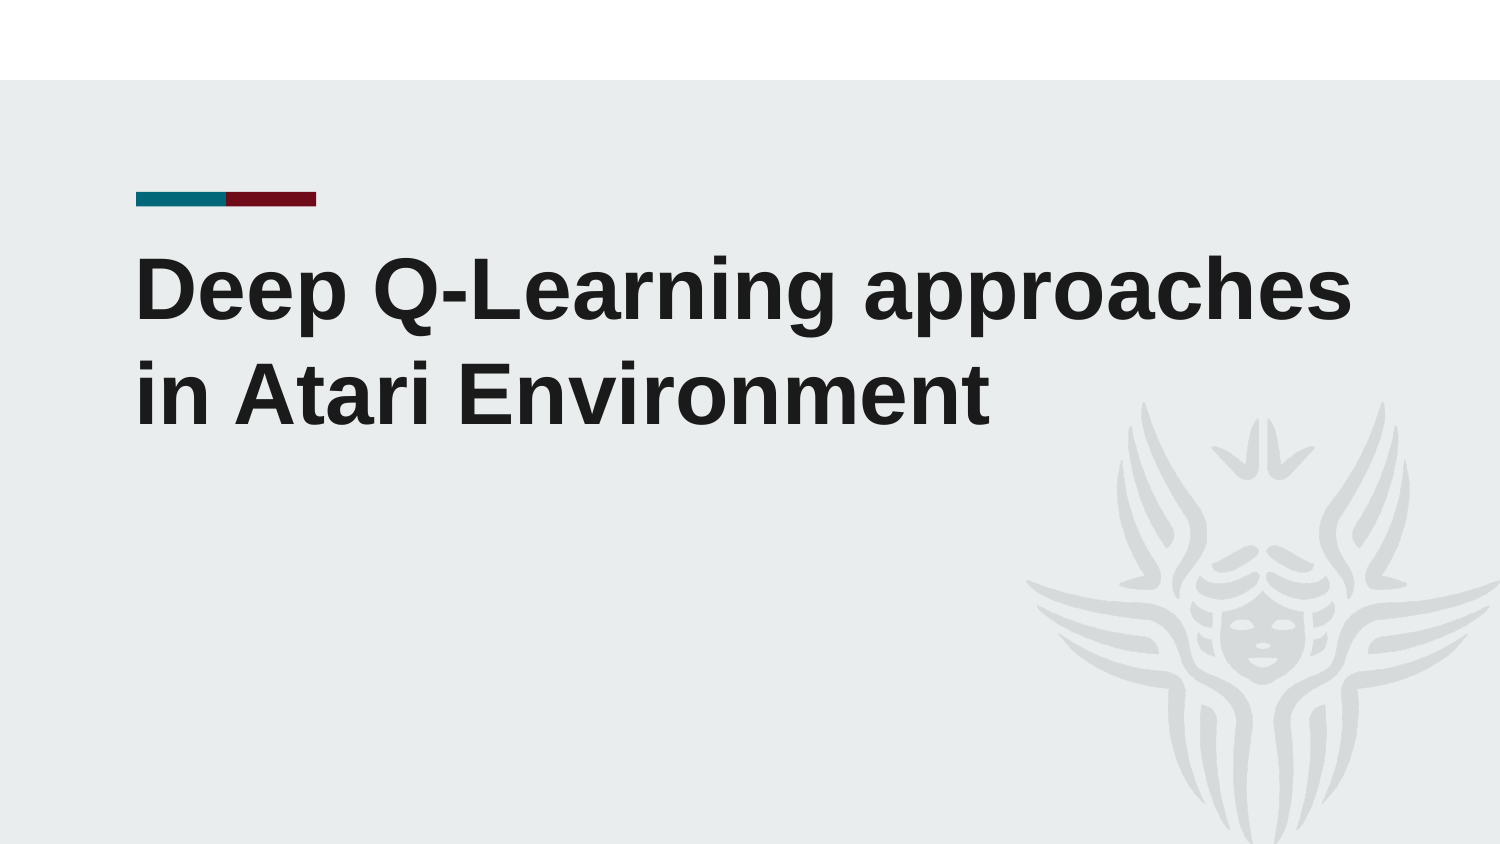

# Deep Q-Learning approaches in Atari Environment